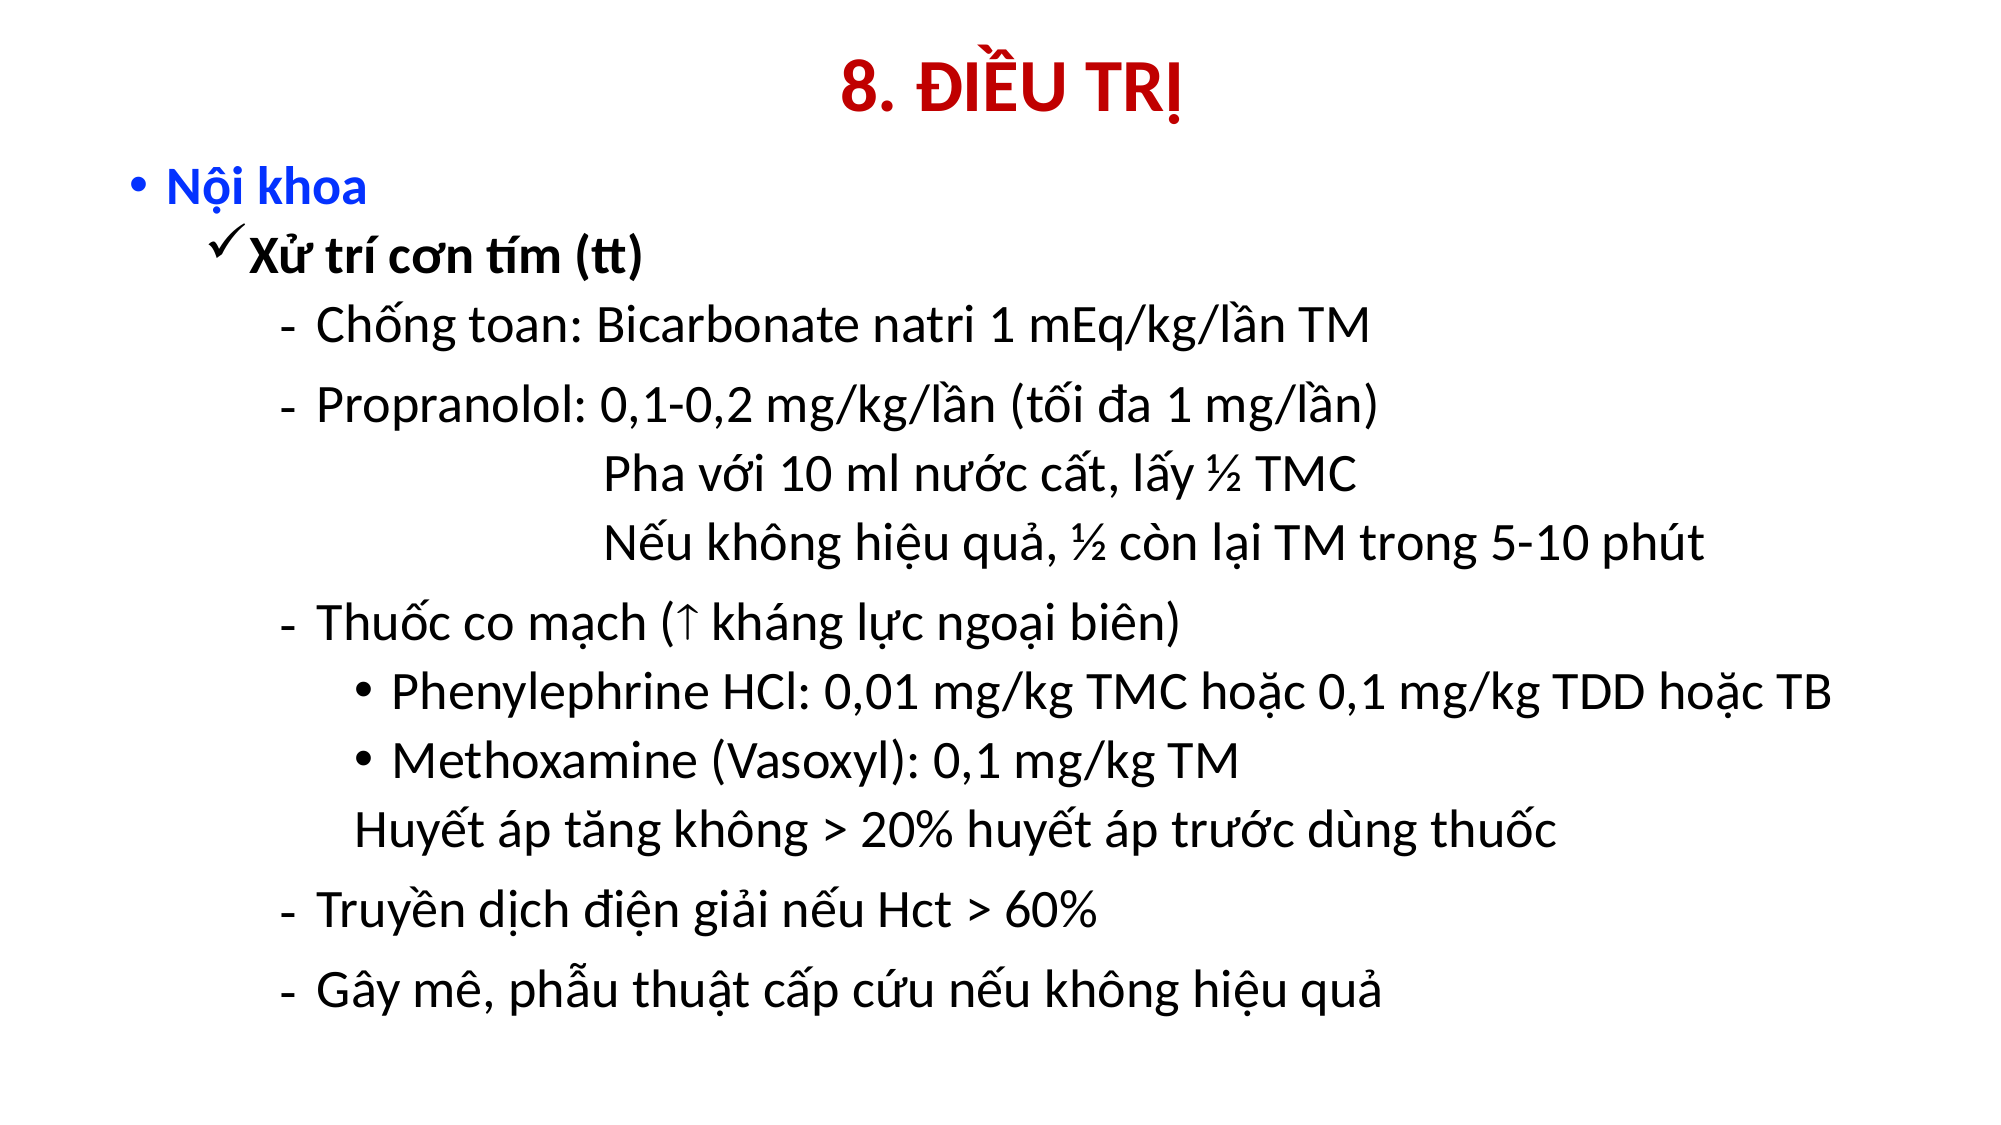

# 8. ĐIỀU TRỊ
Nội khoa
Xử trí cơn tím (tt)
Chống toan: Bicarbonate natri 1 mEq/kg/lần TM
Propranolol: 0,1-0,2 mg/kg/lần (tối đa 1 mg/lần)
		  Pha với 10 ml nước cất, lấy ½ TMC
		  Nếu không hiệu quả, ½ còn lại TM trong 5-10 phút
Thuốc co mạch (↑ kháng lực ngoại biên)
Phenylephrine HCl: 0,01 mg/kg TMC hoặc 0,1 mg/kg TDD hoặc TB
Methoxamine (Vasoxyl): 0,1 mg/kg TM
Huyết áp tăng không > 20% huyết áp trước dùng thuốc
Truyền dịch điện giải nếu Hct > 60%
Gây mê, phẫu thuật cấp cứu nếu không hiệu quả